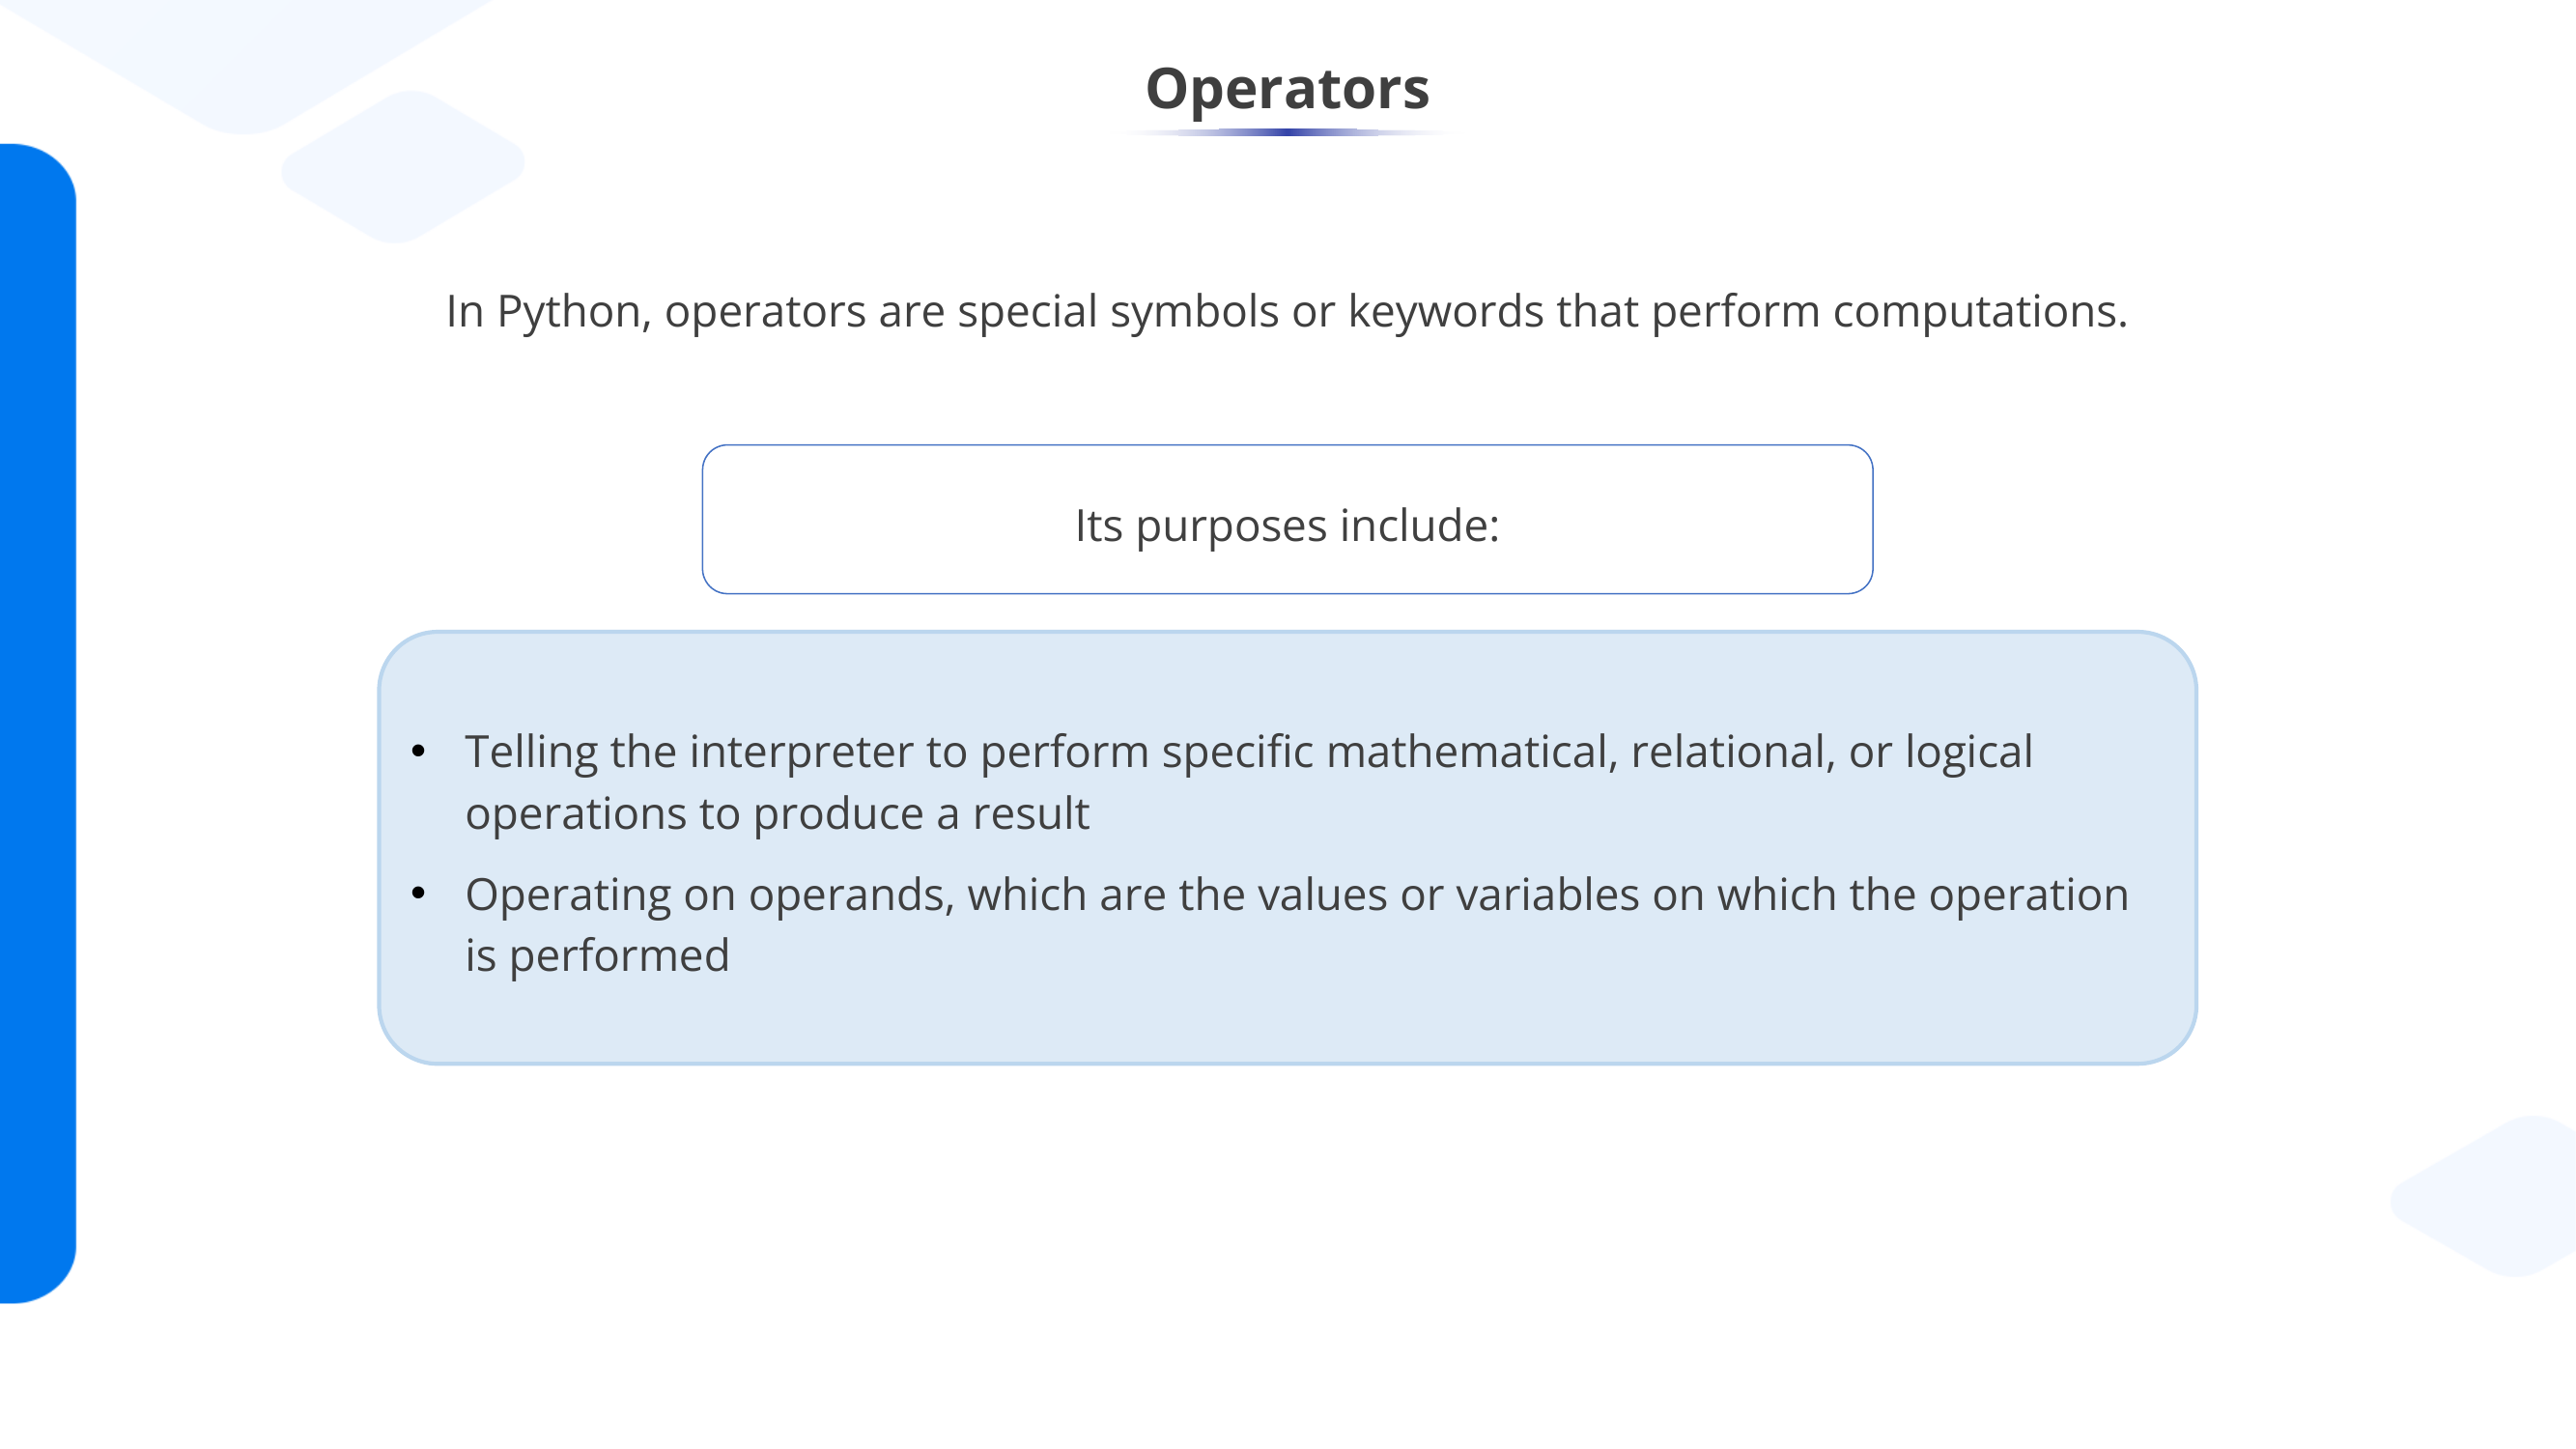

Operators

In Python, operators are special symbols or keywords that perform computations.
Its purposes include:
Telling the interpreter to perform specific mathematical, relational, or logical operations to produce a result
Operating on operands, which are the values or variables on which the operation is performed